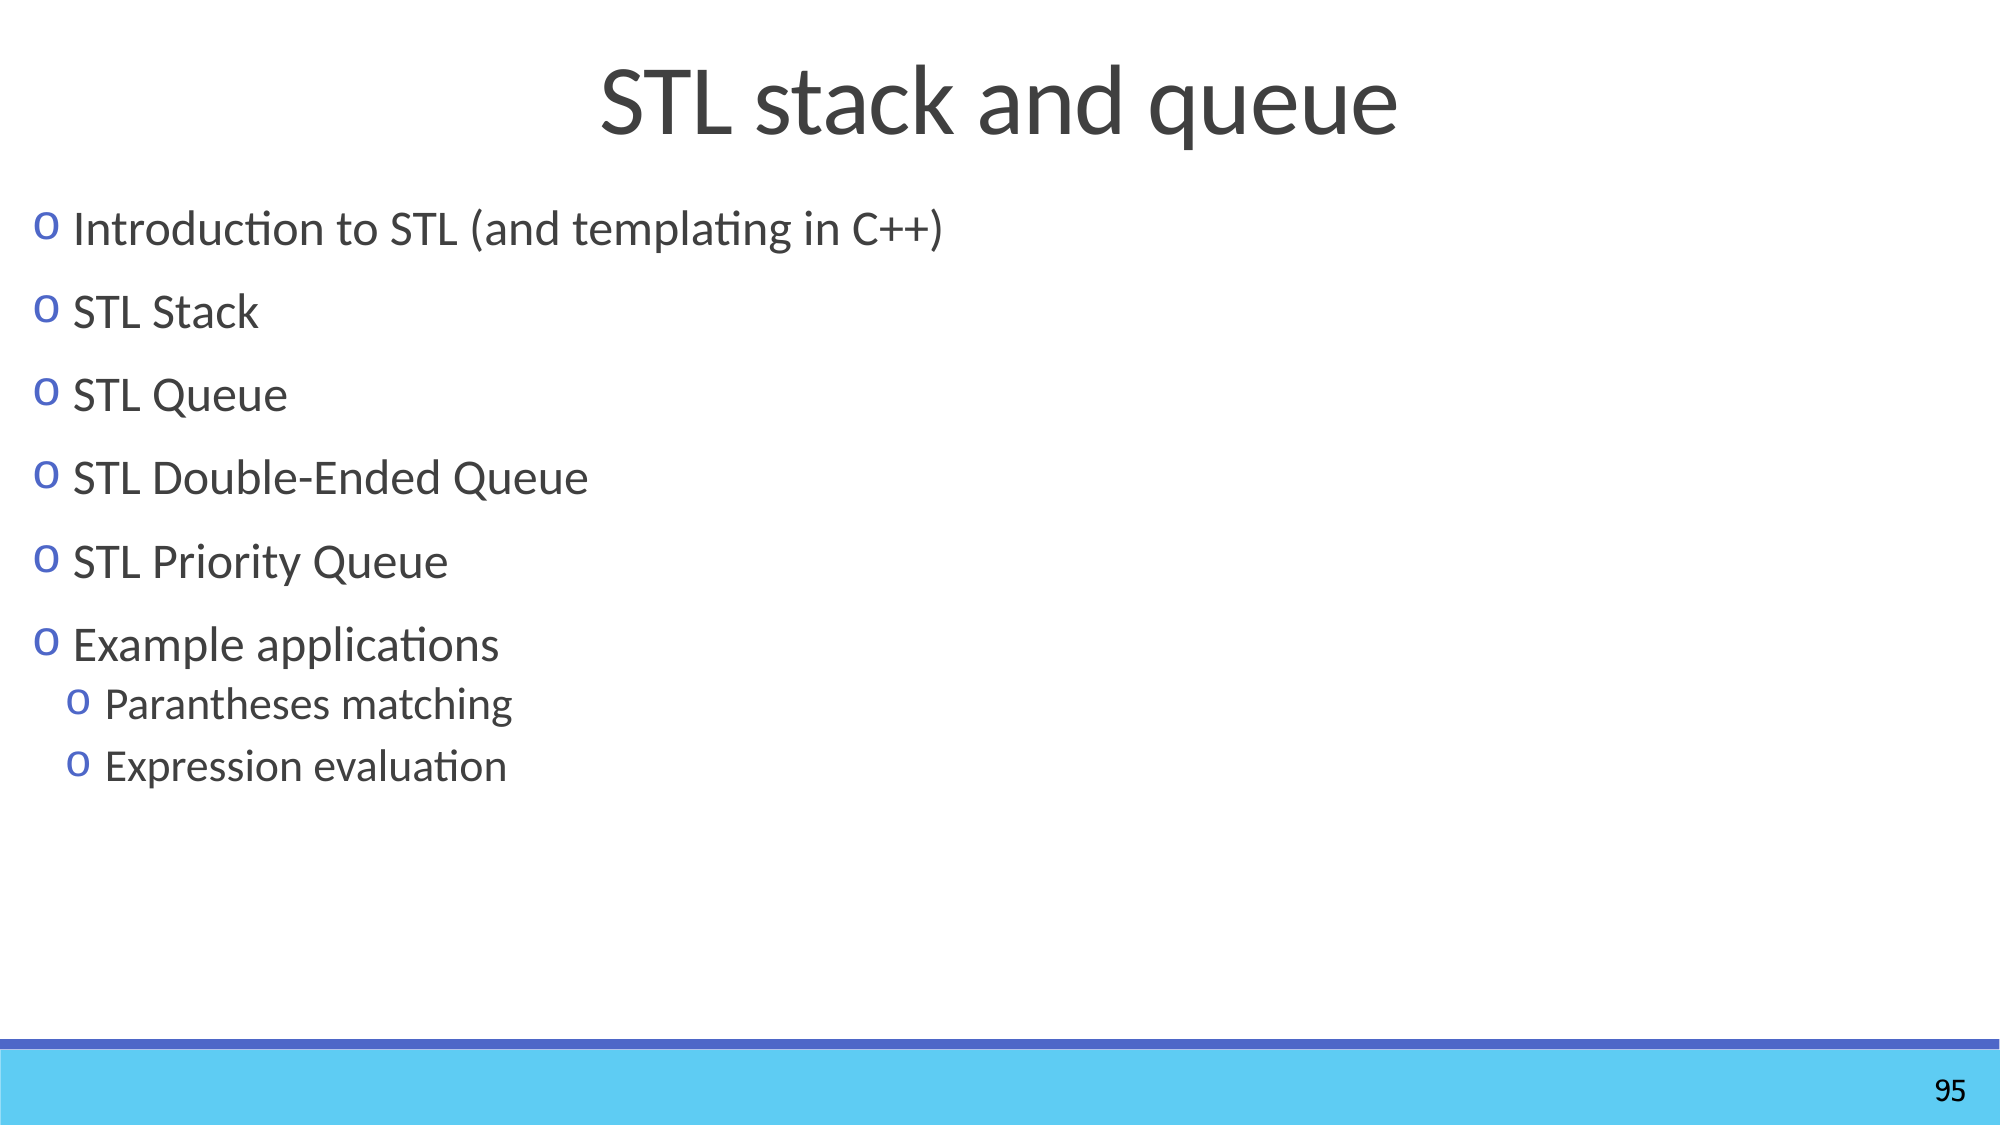

# STL stack and queue
 Introduction to STL (and templating in C++)
 STL Stack
 STL Queue
 STL Double-Ended Queue
 STL Priority Queue
 Example applications
 Parantheses matching
 Expression evaluation

95